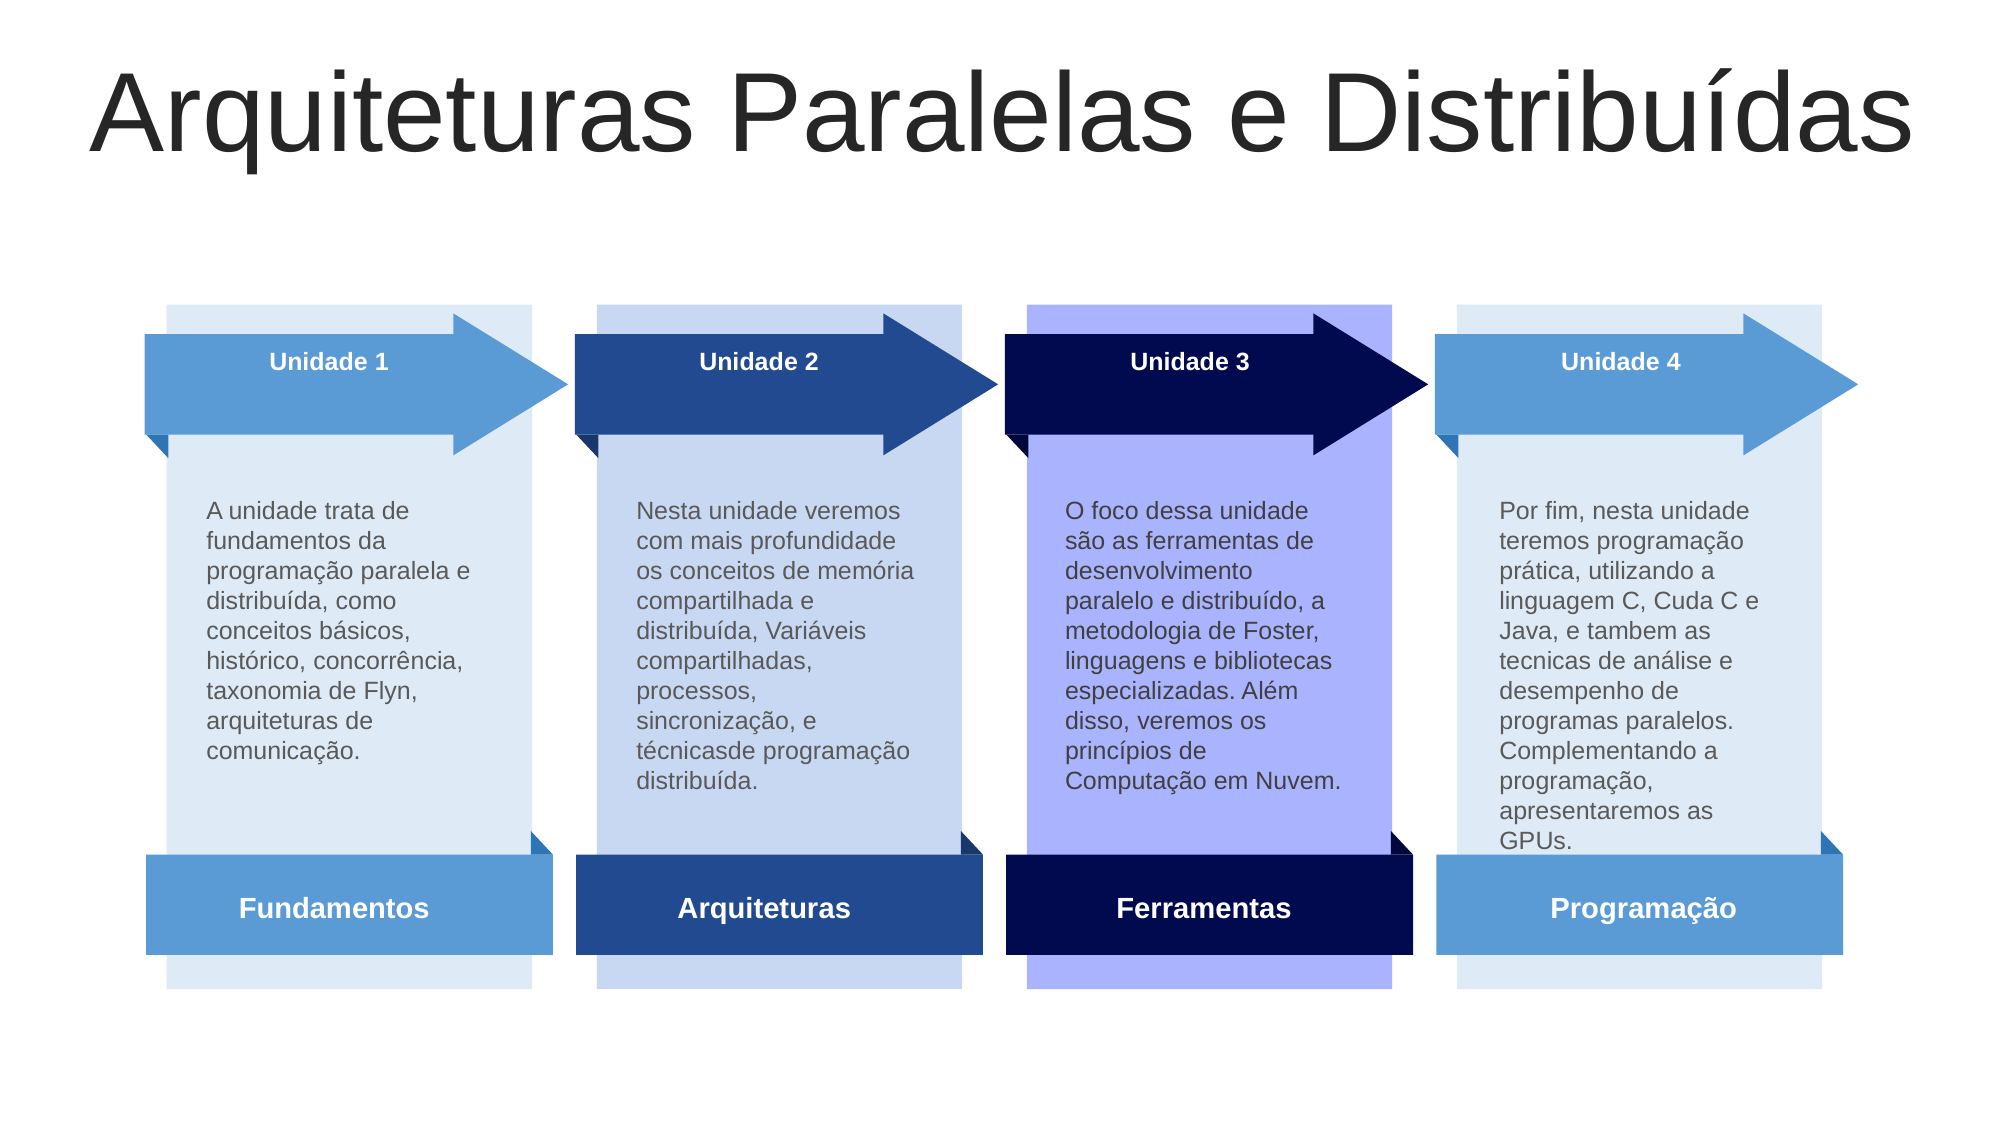

Arquiteturas Paralelas e Distribuídas

Unidade 4

Unidade 1

Unidade 2
Unidade 3
A unidade trata de fundamentos da programação paralela e distribuída, como conceitos básicos, histórico, concorrência, taxonomia de Flyn, arquiteturas de comunicação.
Nesta unidade veremos com mais profundidade os conceitos de memória compartilhada e distribuída, Variáveis compartilhadas, processos, sincronização, e técnicasde programação distribuída.
O foco dessa unidade são as ferramentas de desenvolvimento paralelo e distribuído, a metodologia de Foster,  linguagens e bibliotecas especializadas. Além disso, veremos os princípios de Computação em Nuvem.
Por fim, nesta unidade teremos programação prática, utilizando a linguagem C, Cuda C e Java, e tambem as tecnicas de análise e desempenho de programas paralelos. Complementando a programação, apresentaremos as GPUs.

Fundamentos
Arquiteturas
Ferramentas
Programação